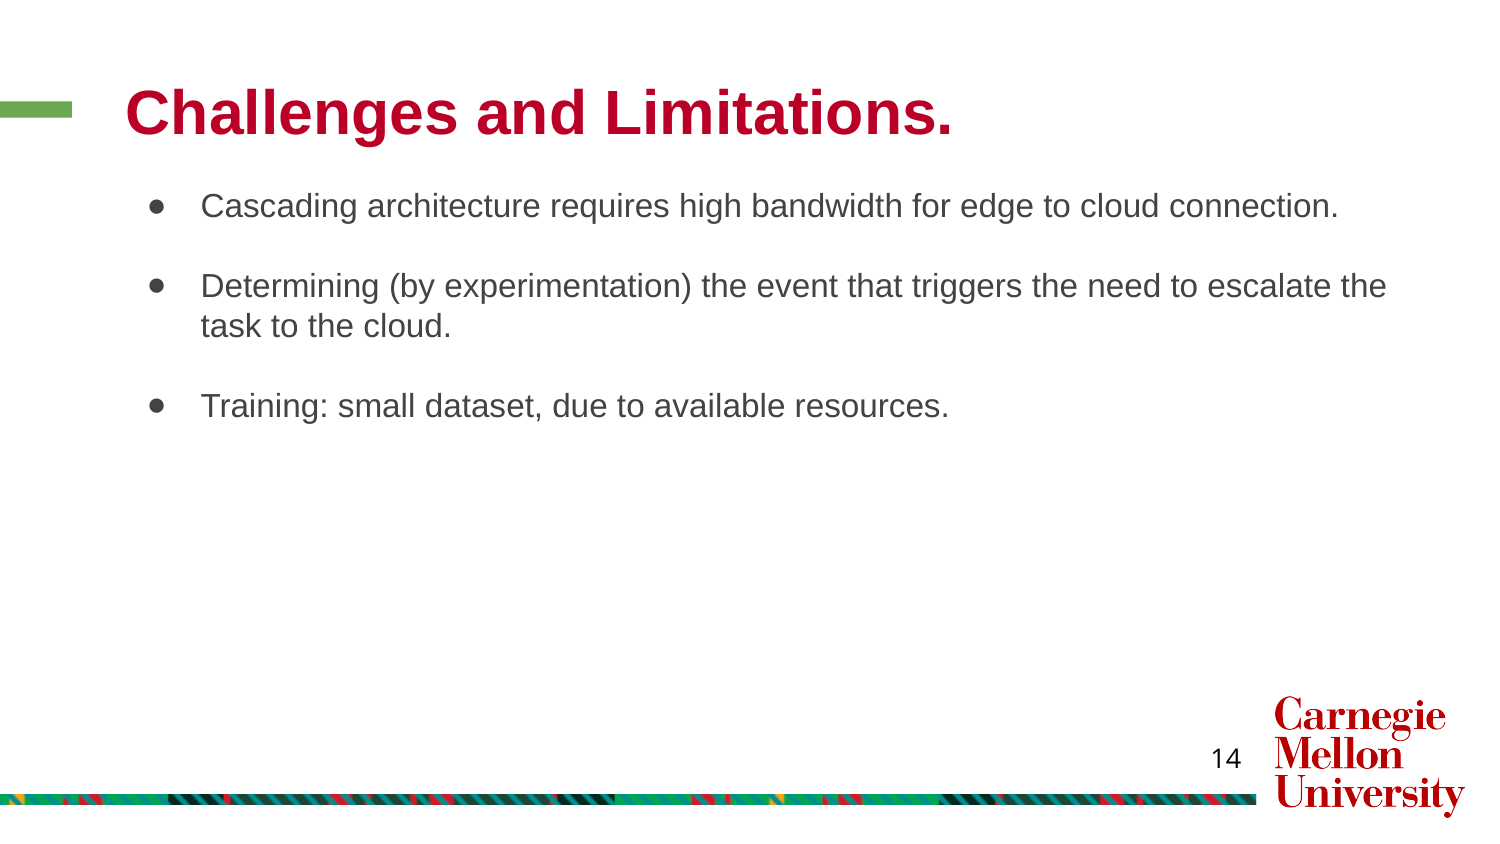

# Challenges and Limitations.

Cascading architecture requires high bandwidth for edge to cloud connection.

Determining (by experimentation) the event that triggers the need to escalate the task to the cloud.

Training: small dataset, due to available resources.
14